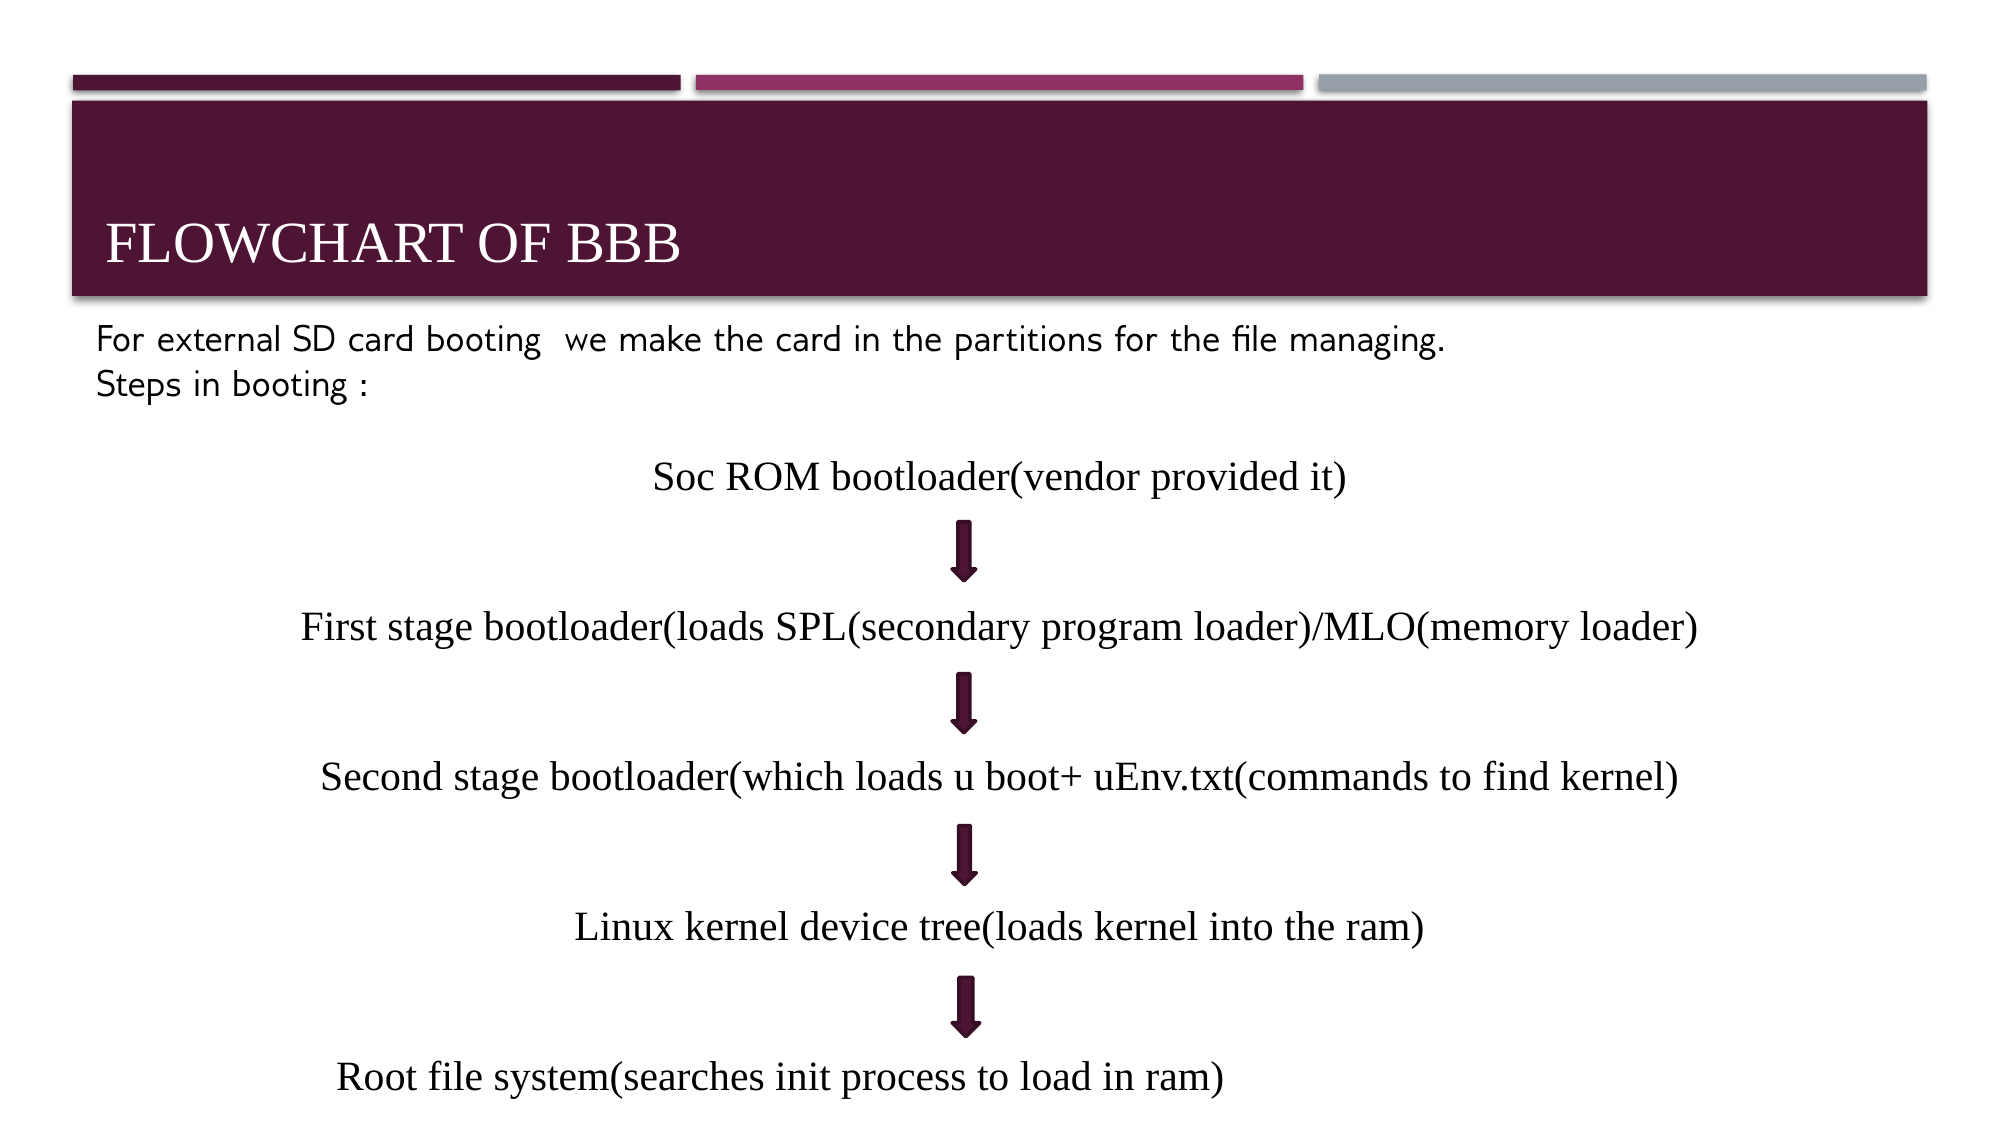

# Flowchart of bbb
For external SD card booting  we make the card in the partitions for the file managing.
Steps in booting :

Soc ROM bootloader(vendor provided it)

First stage bootloader(loads SPL(secondary program loader)/MLO(memory loader)

Second stage bootloader(which loads u boot+ uEnv.txt(commands to find kernel)

Linux kernel device tree(loads kernel into the ram)

Root file system(searches init process to load in ram)